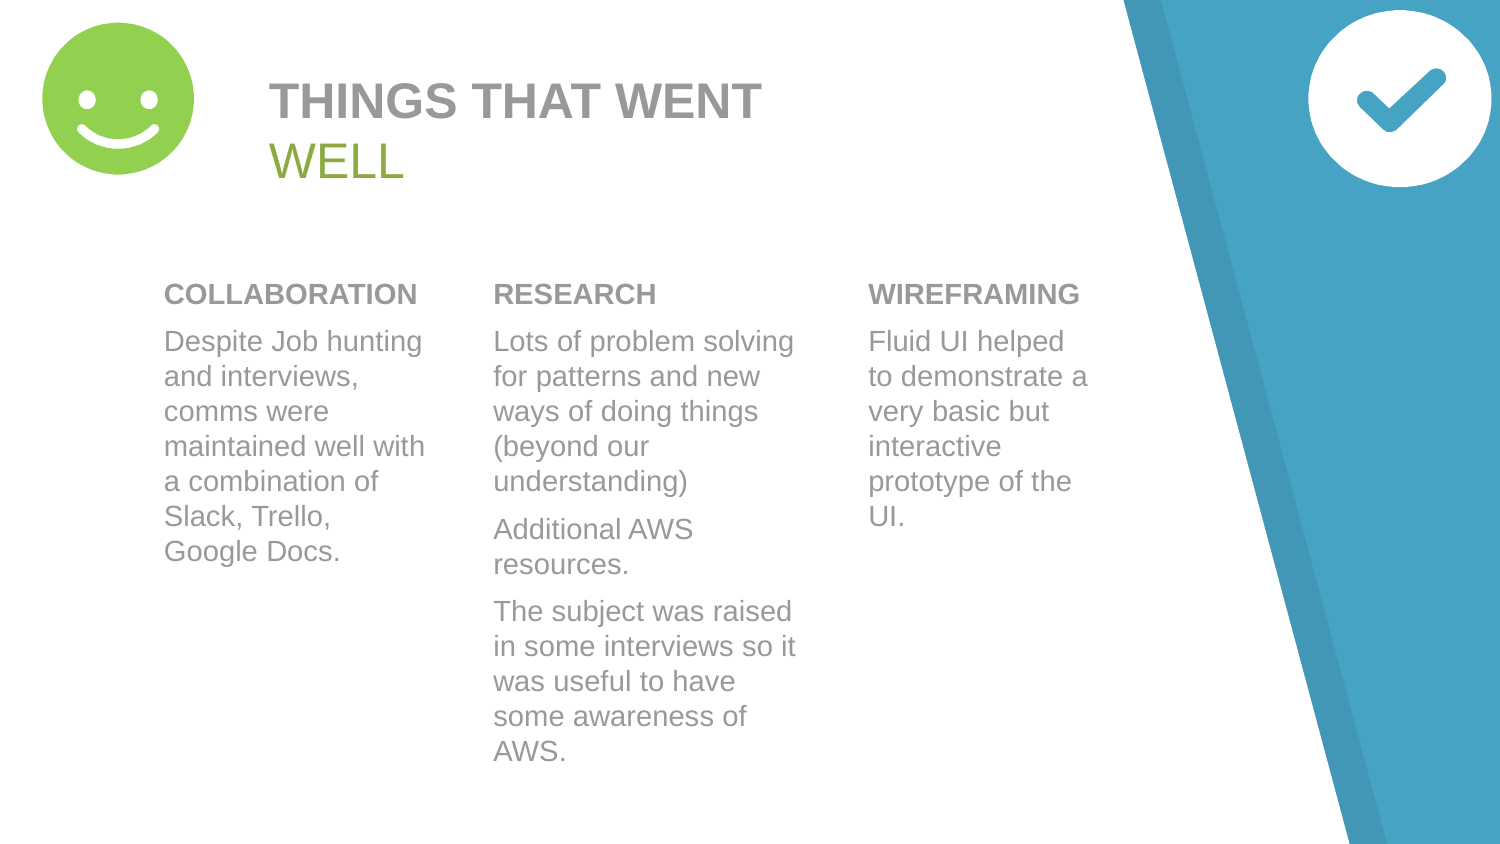

THINGS THAT WENT WELL
COLLABORATION
Despite Job hunting and interviews, comms were maintained well with a combination of Slack, Trello, Google Docs.

WIREFRAMING
Fluid UI helped to demonstrate a very basic but interactive prototype of the UI.

RESEARCH
Lots of problem solving for patterns and new ways of doing things (beyond our understanding)
Additional AWS resources.
The subject was raised in some interviews so it was useful to have some awareness of AWS.
15